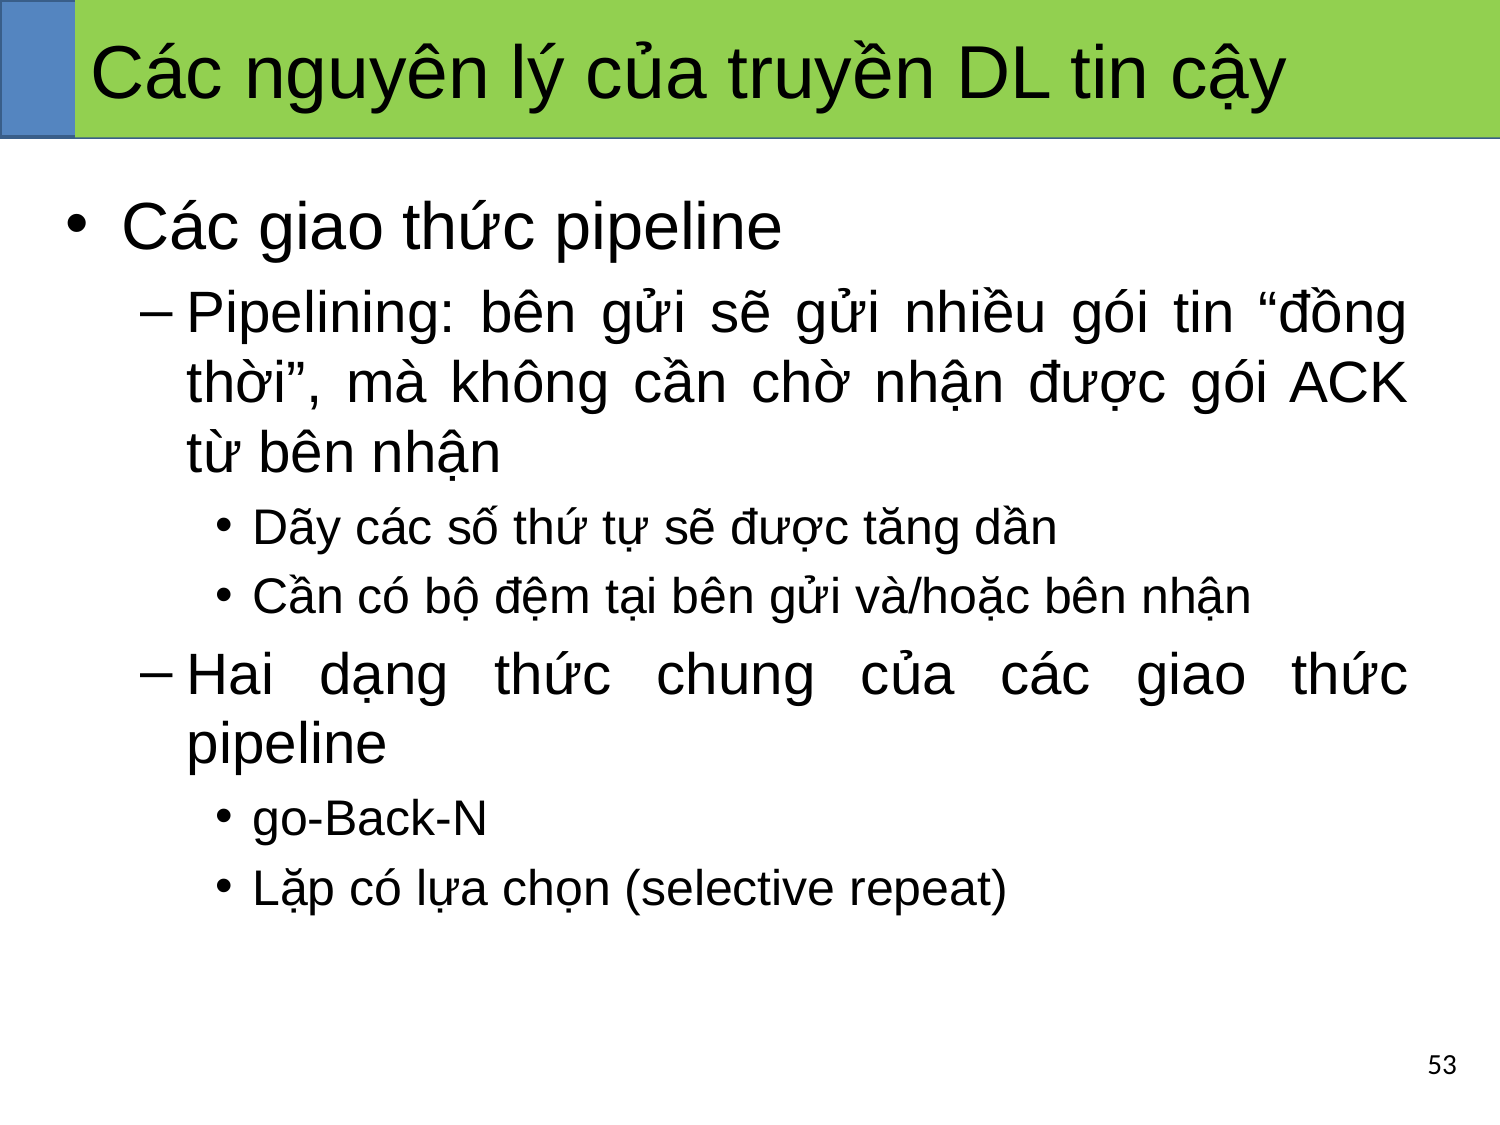

# Các nguyên lý của truyền DL tin cậy
Các giao thức pipeline
Pipelining: bên gửi sẽ gửi nhiều gói tin “đồng thời”, mà không cần chờ nhận được gói ACK từ bên nhận
Dãy các số thứ tự sẽ được tăng dần
Cần có bộ đệm tại bên gửi và/hoặc bên nhận
Hai dạng thức chung của các giao thức pipeline
go-Back-N
Lặp có lựa chọn (selective repeat)
53